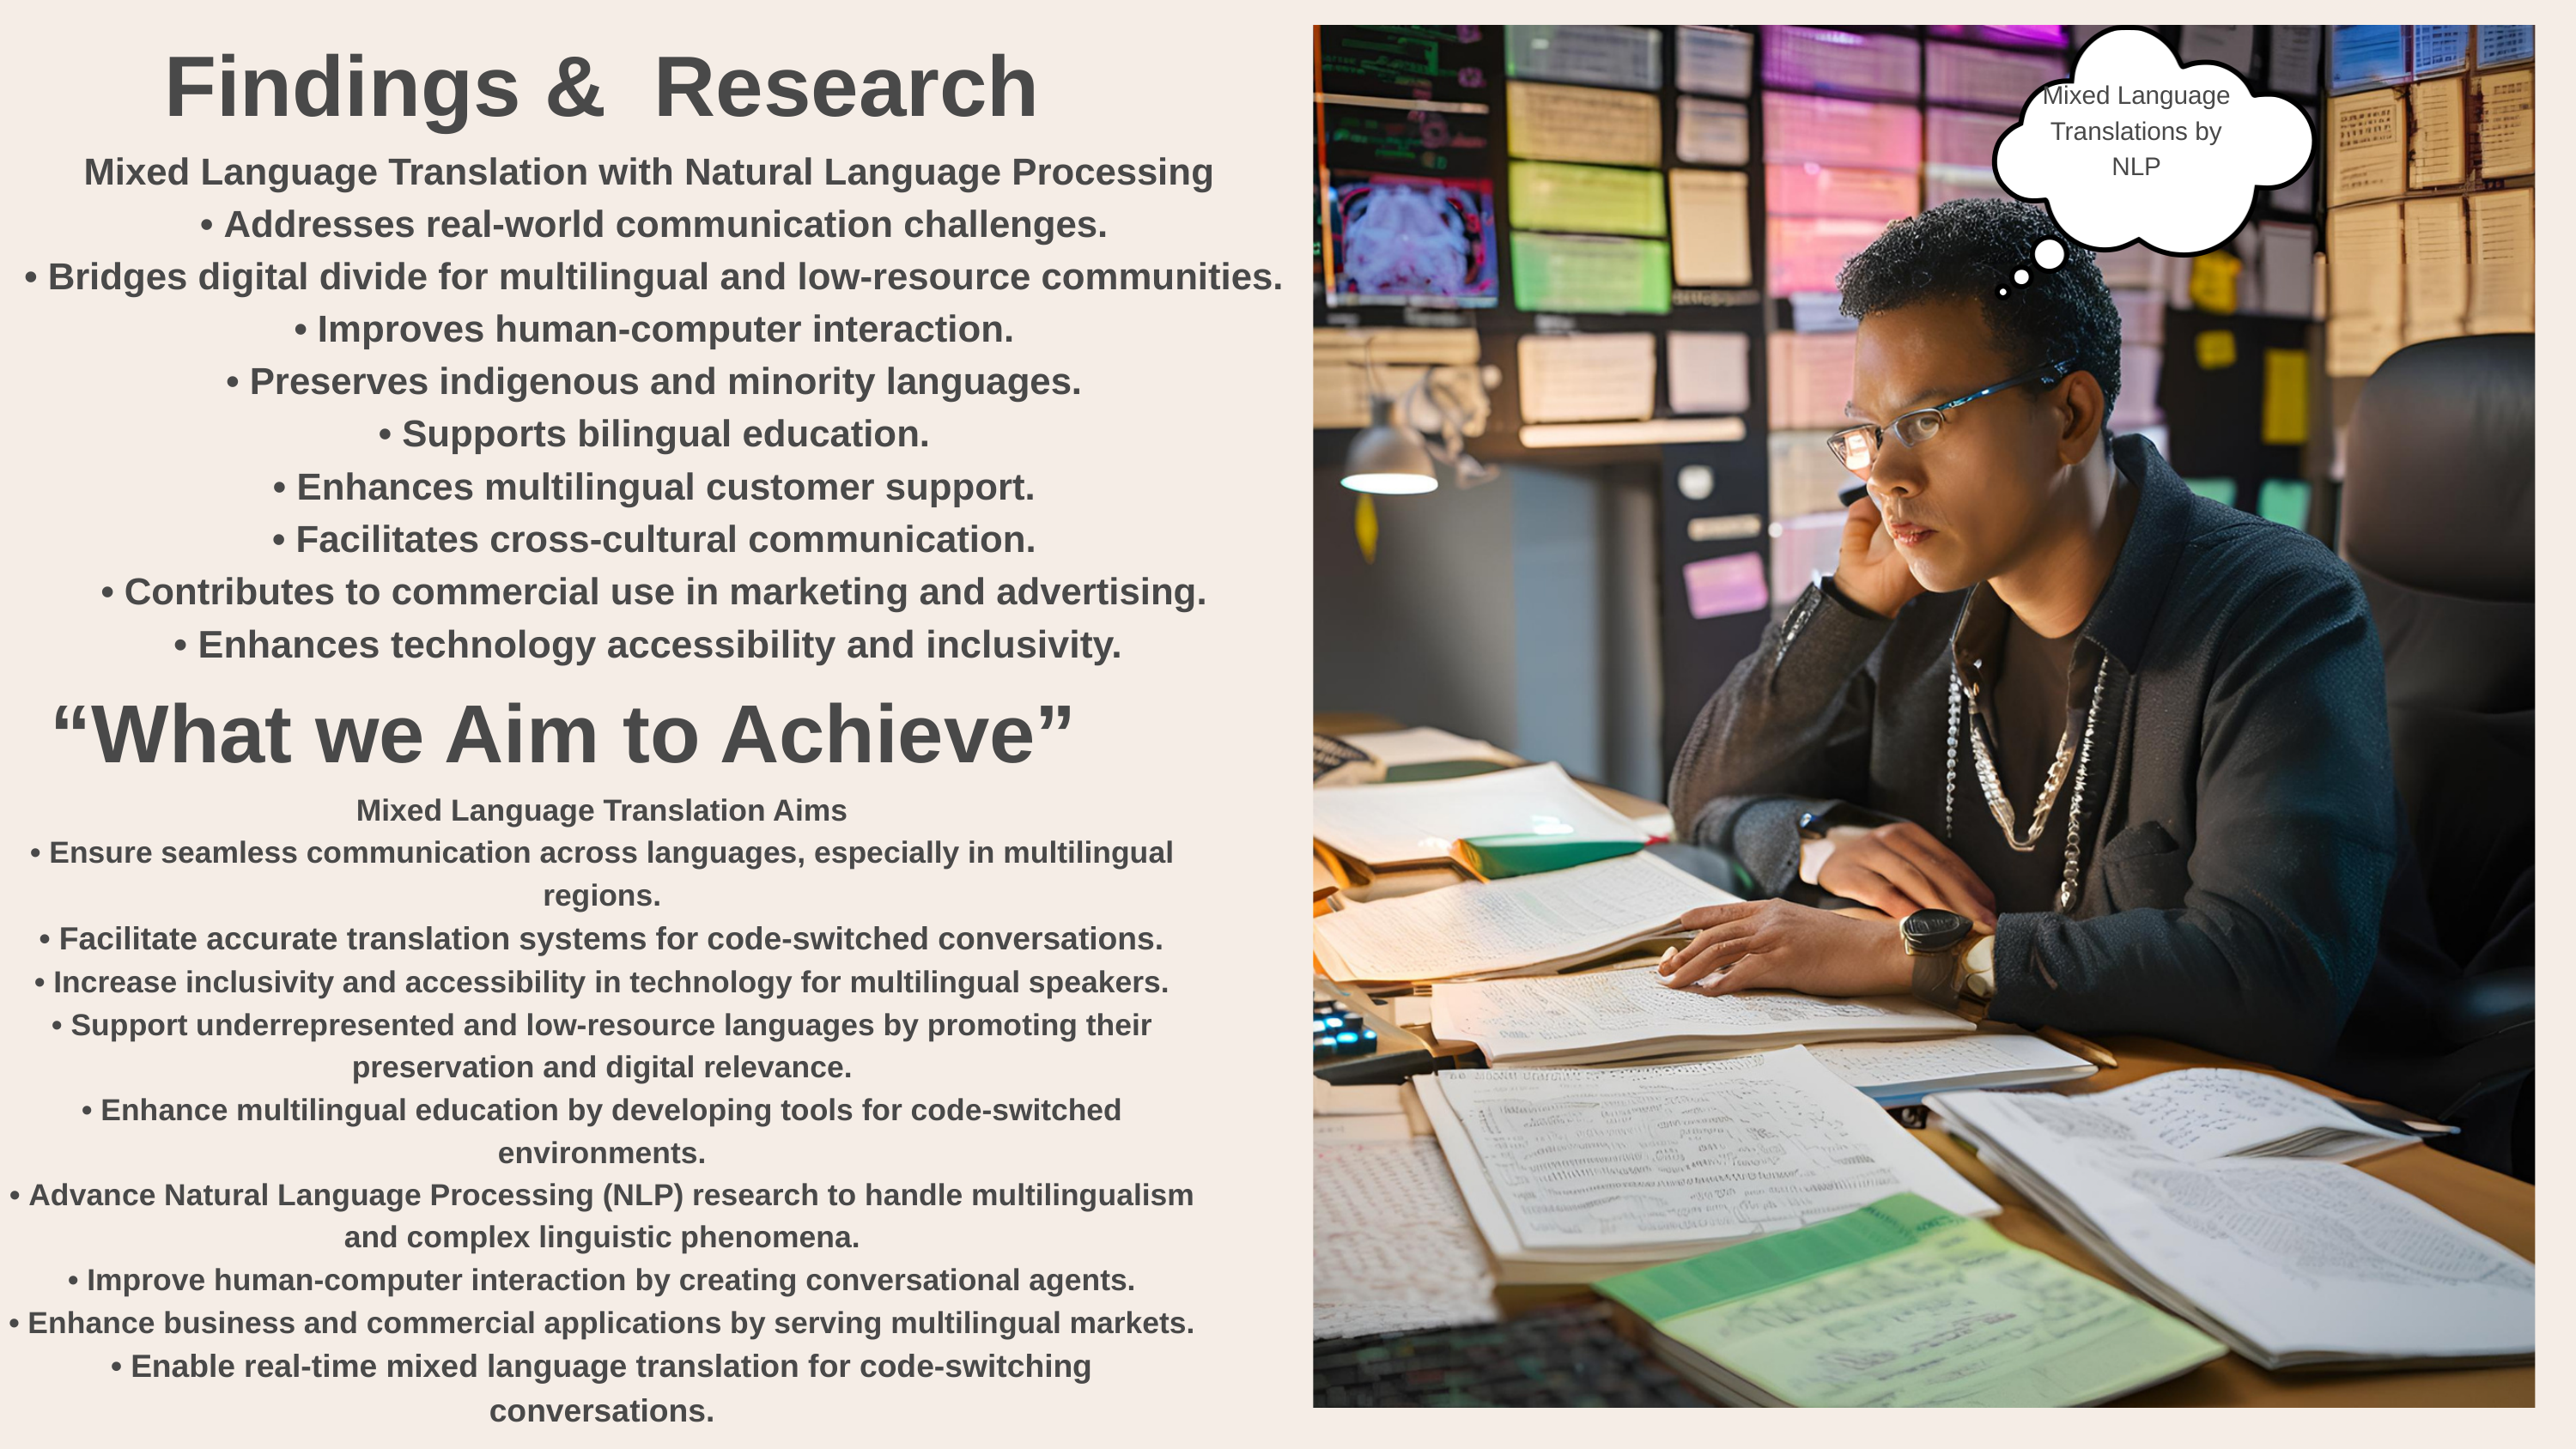

Findings &  Research

Mixed Language
Translations by NLP
Mixed Language Translation with Natural Language Processing
• Addresses real-world communication challenges.
• Bridges digital divide for multilingual and low-resource communities.
• Improves human-computer interaction.
• Preserves indigenous and minority languages.
• Supports bilingual education.
• Enhances multilingual customer support.
• Facilitates cross-cultural communication.
• Contributes to commercial use in marketing and advertising.
• Enhances technology accessibility and inclusivity.
“What we Aim to Achieve”
Mixed Language Translation Aims
• Ensure seamless communication across languages, especially in multilingual regions.
• Facilitate accurate translation systems for code-switched conversations.
• Increase inclusivity and accessibility in technology for multilingual speakers.
• Support underrepresented and low-resource languages by promoting their preservation and digital relevance.
• Enhance multilingual education by developing tools for code-switched environments.
• Advance Natural Language Processing (NLP) research to handle multilingualism and complex linguistic phenomena.
• Improve human-computer interaction by creating conversational agents.
• Enhance business and commercial applications by serving multilingual markets.
• Enable real-time mixed language translation for code-switching conversations.